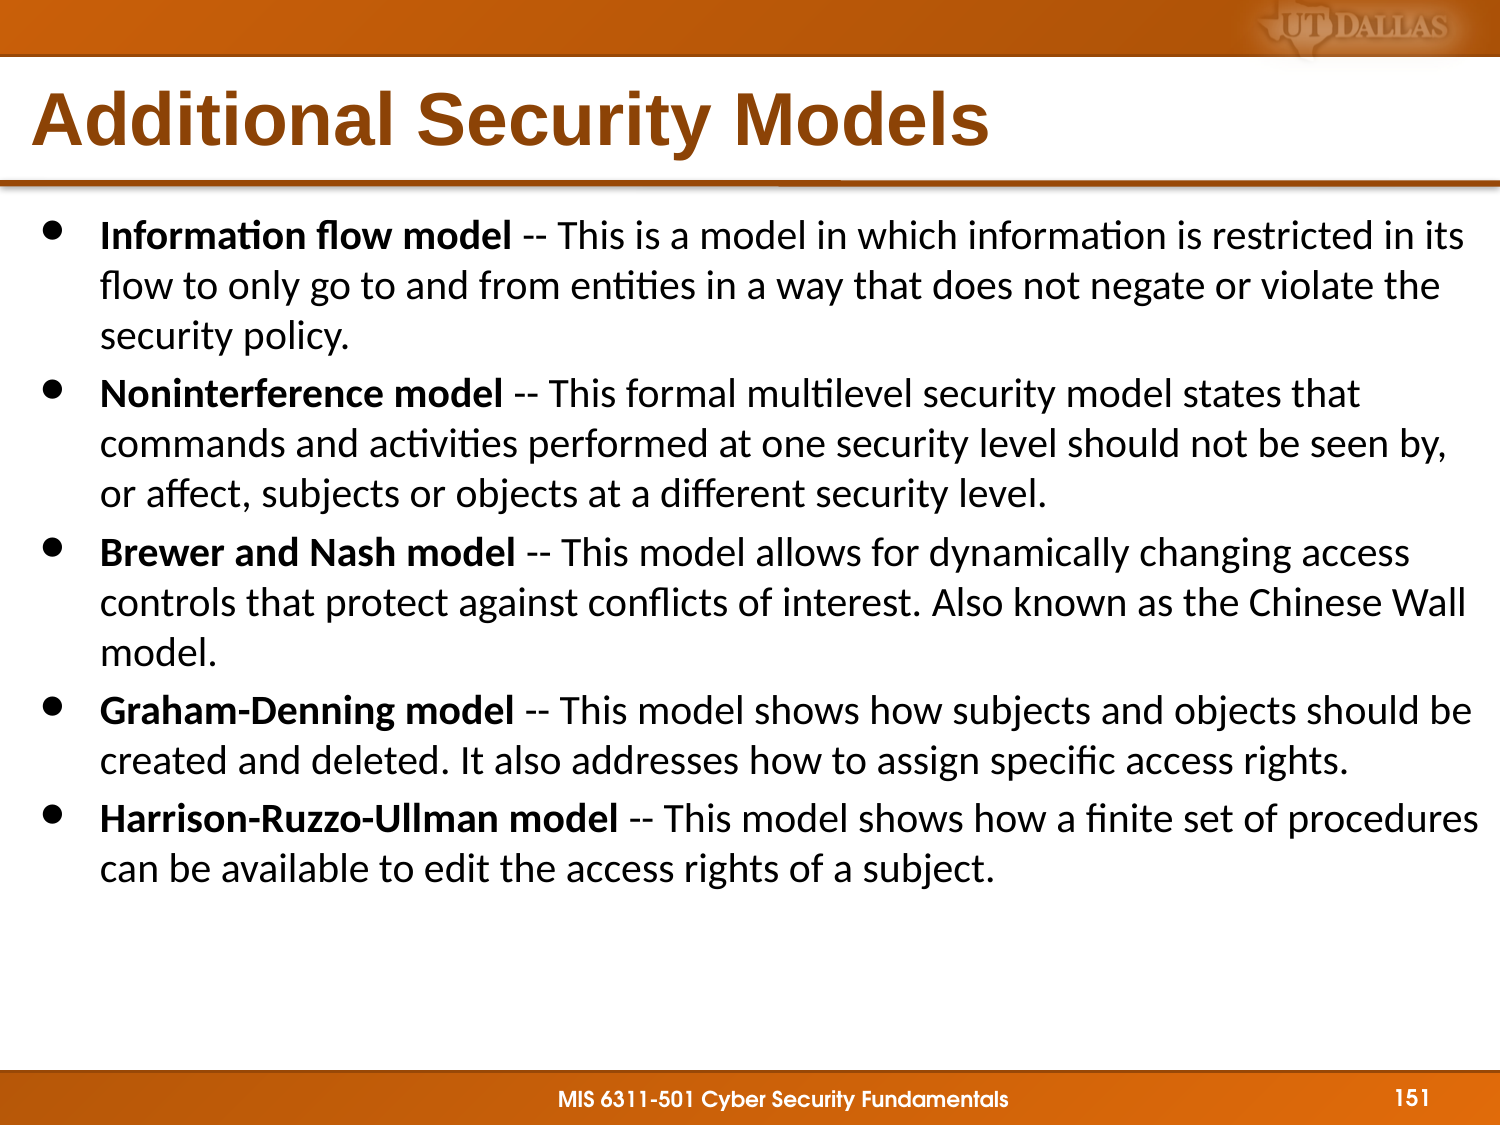

# Additional Security Models
Information flow model -- This is a model in which information is restricted in its flow to only go to and from entities in a way that does not negate or violate the security policy.
Noninterference model -- This formal multilevel security model states that commands and activities performed at one security level should not be seen by, or affect, subjects or objects at a different security level.
Brewer and Nash model -- This model allows for dynamically changing access controls that protect against conflicts of interest. Also known as the Chinese Wall model.
Graham-Denning model -- This model shows how subjects and objects should be created and deleted. It also addresses how to assign specific access rights.
Harrison-Ruzzo-Ullman model -- This model shows how a finite set of procedures can be available to edit the access rights of a subject.

151